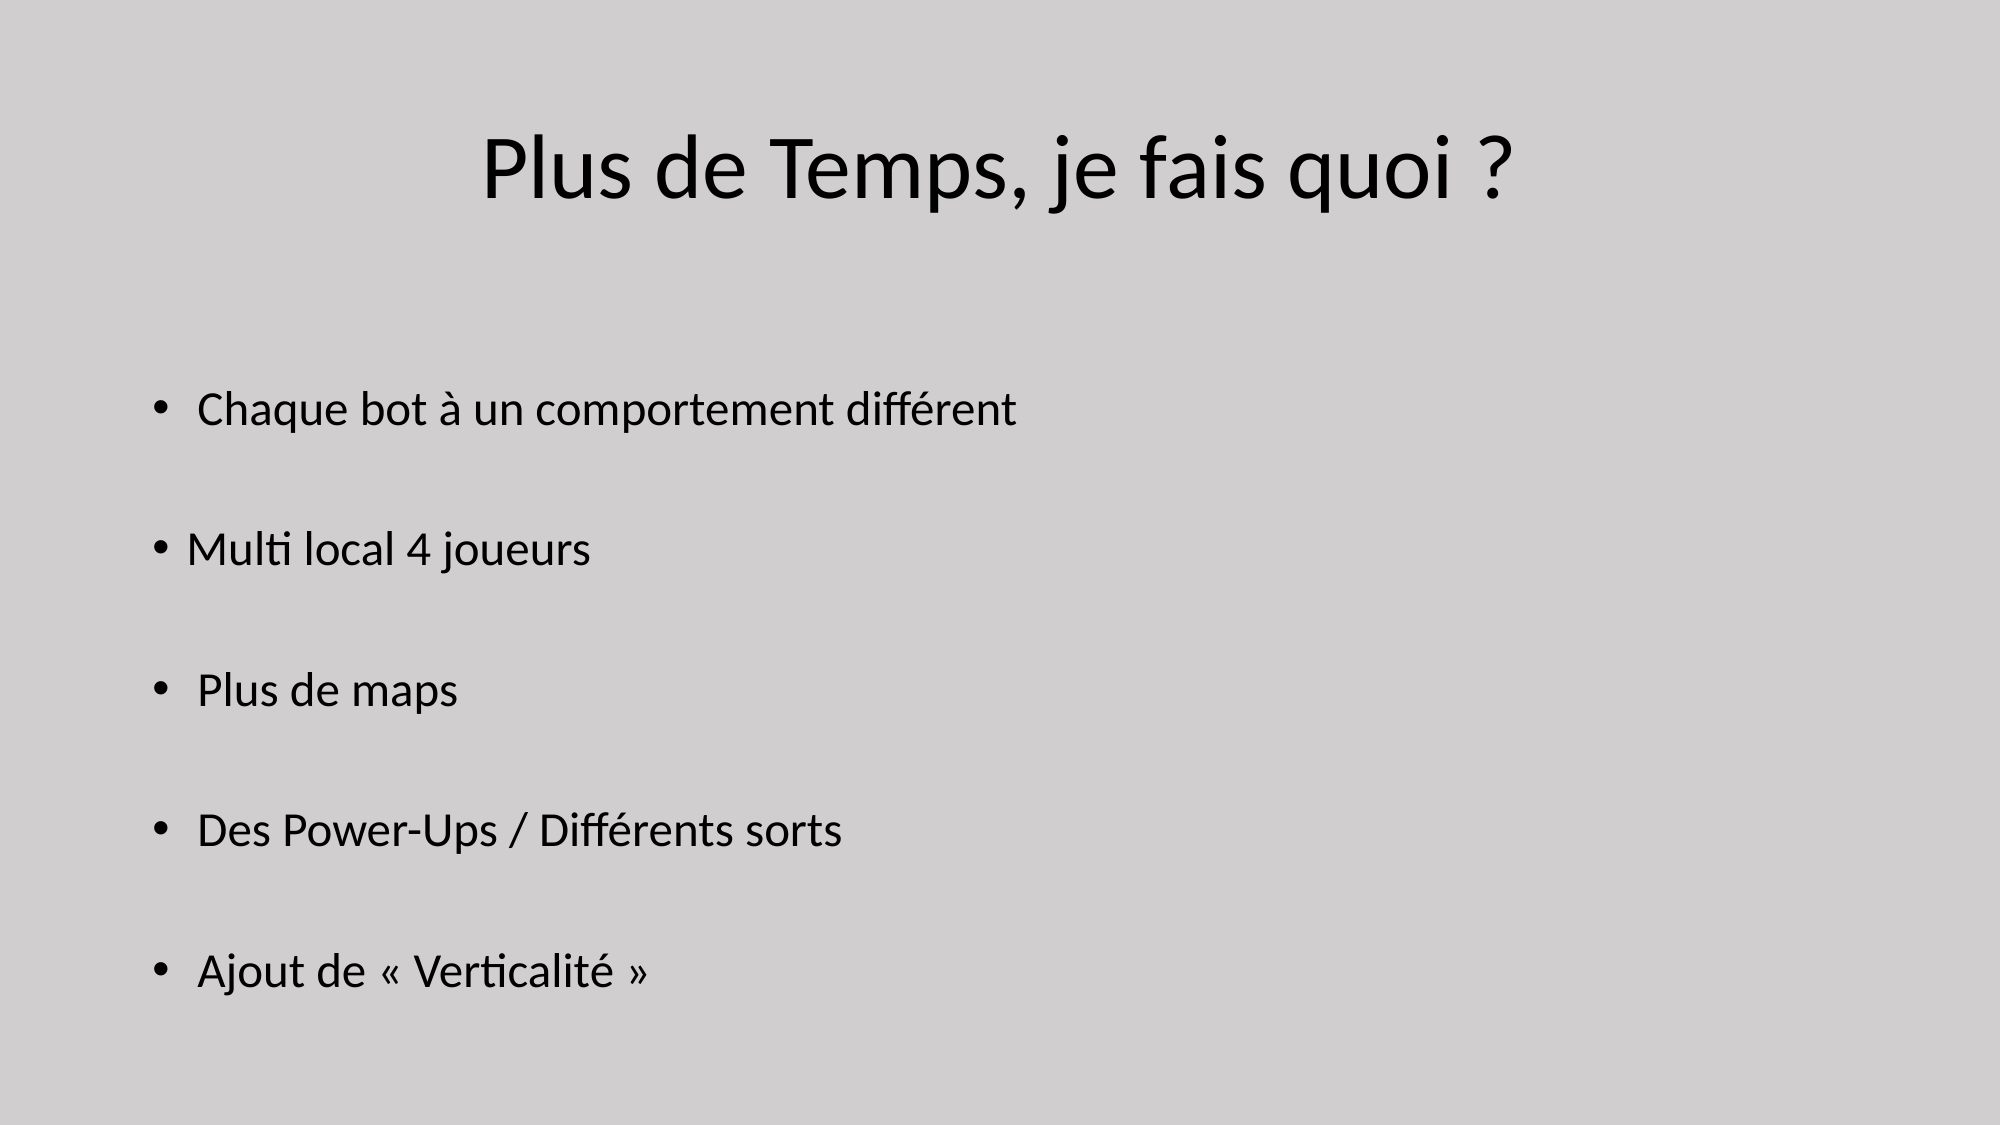

# Plus de Temps, je fais quoi ?

 Chaque bot à un comportement différent

Multi local 4 joueurs

 Plus de maps

 Des Power-Ups / Différents sorts

 Ajout de « Verticalité »